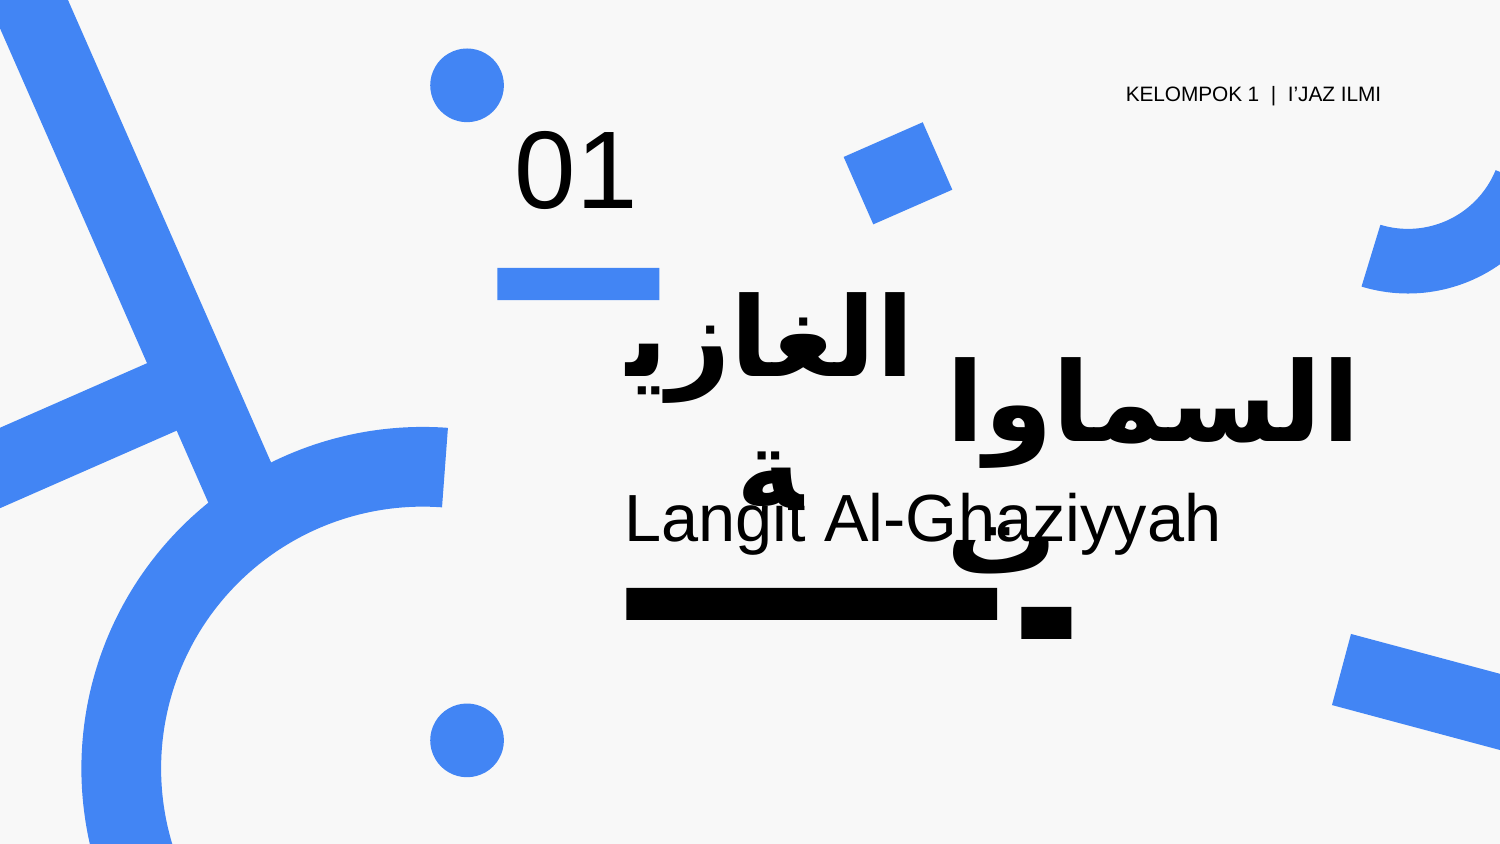

KELOMPOK 1  |  I’JAZ ILMI
01

السماوات
الغازية
Langit Al-Ghaziyyah